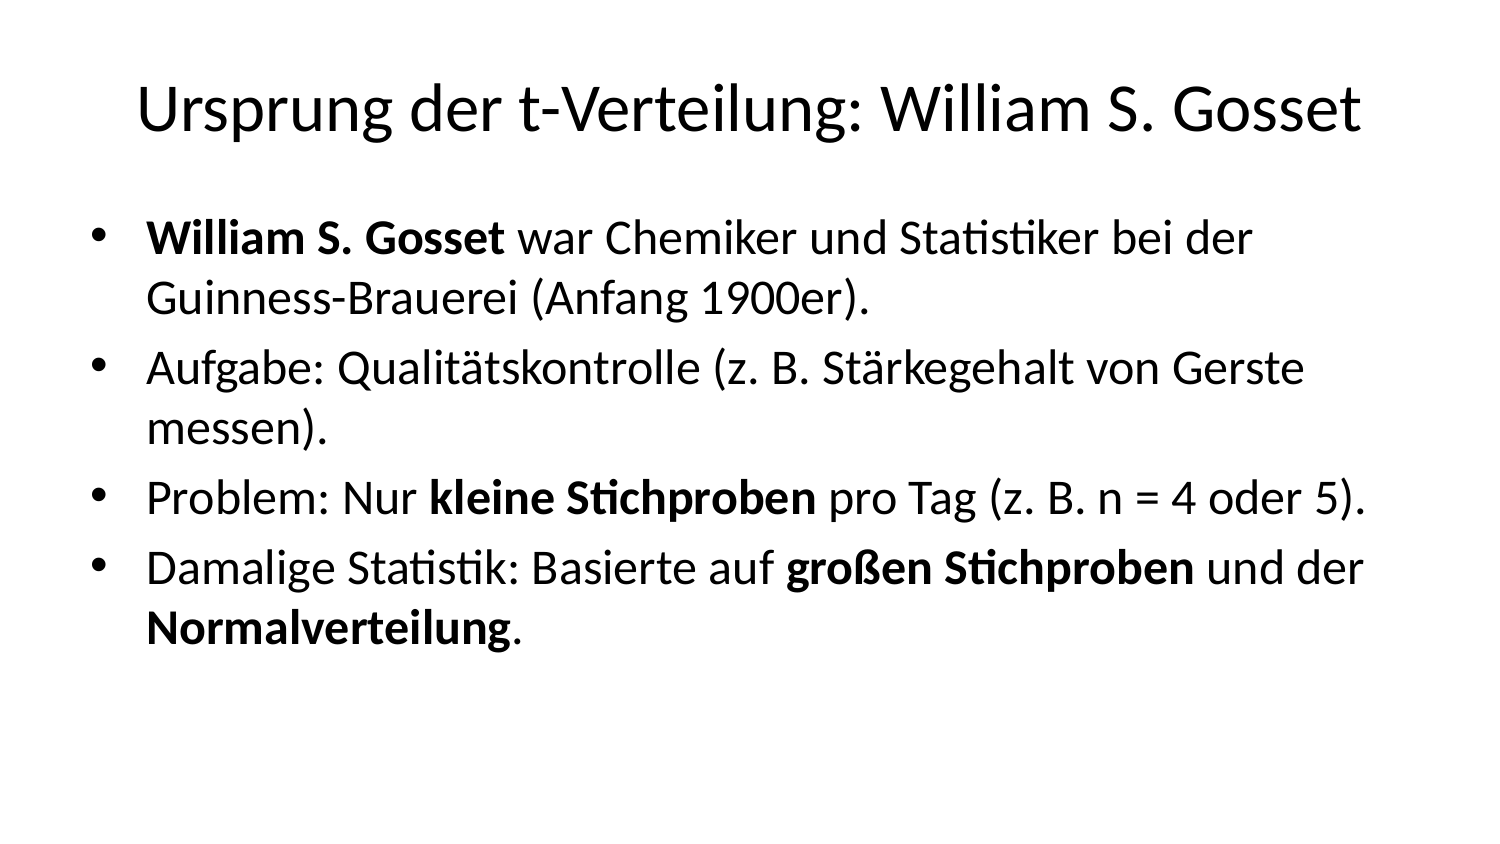

# Ursprung der t-Verteilung: William S. Gosset
William S. Gosset war Chemiker und Statistiker bei der Guinness-Brauerei (Anfang 1900er).
Aufgabe: Qualitätskontrolle (z. B. Stärkegehalt von Gerste messen).
Problem: Nur kleine Stichproben pro Tag (z. B. n = 4 oder 5).
Damalige Statistik: Basierte auf großen Stichproben und der Normalverteilung.